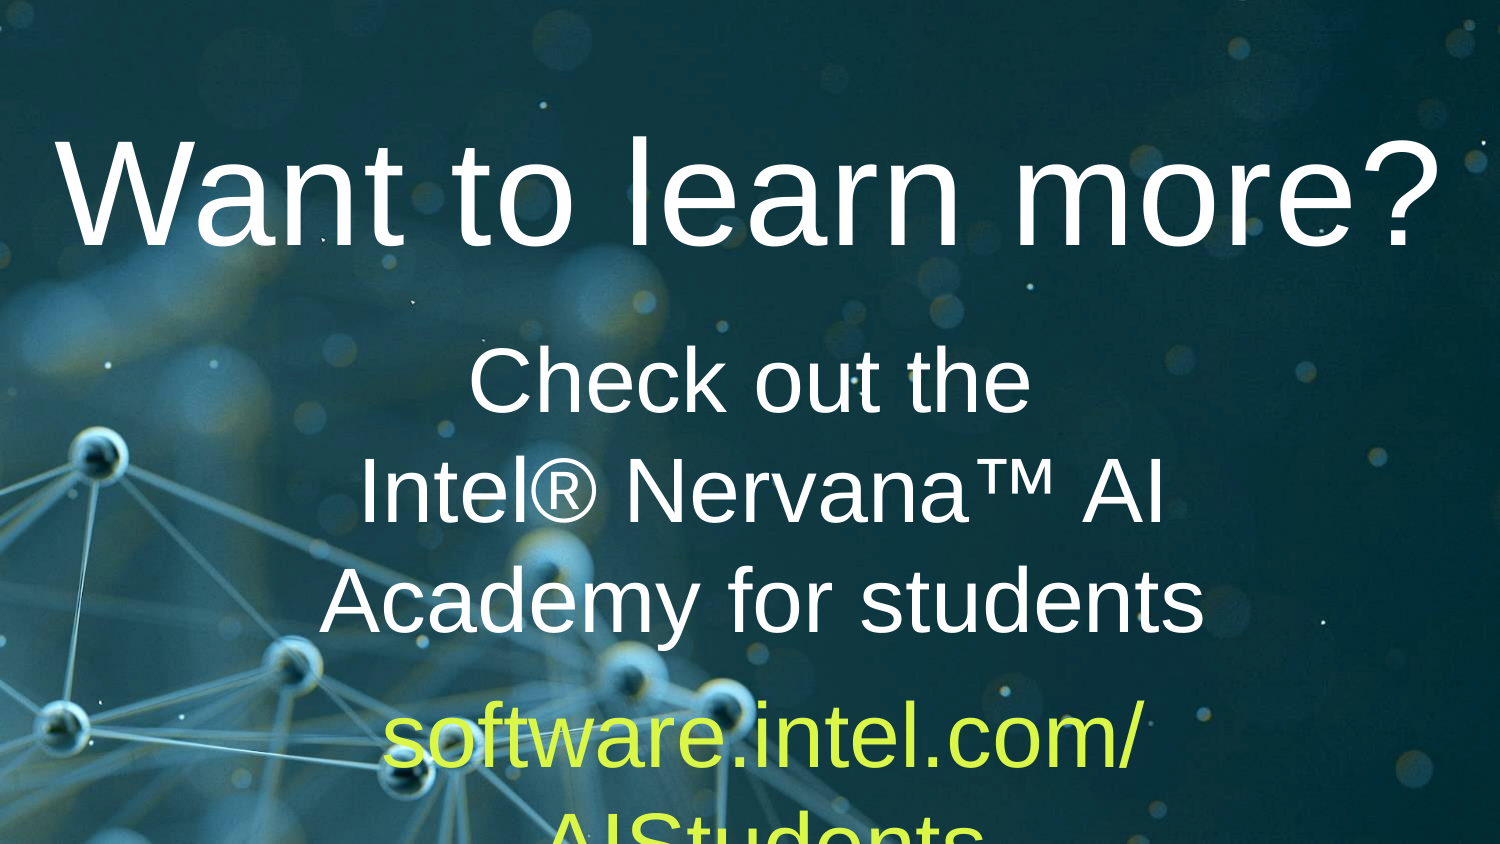

# Want to learn more?
Check out the
Intel® Nervana™ AI Academy for students
software.intel.com/AIStudents